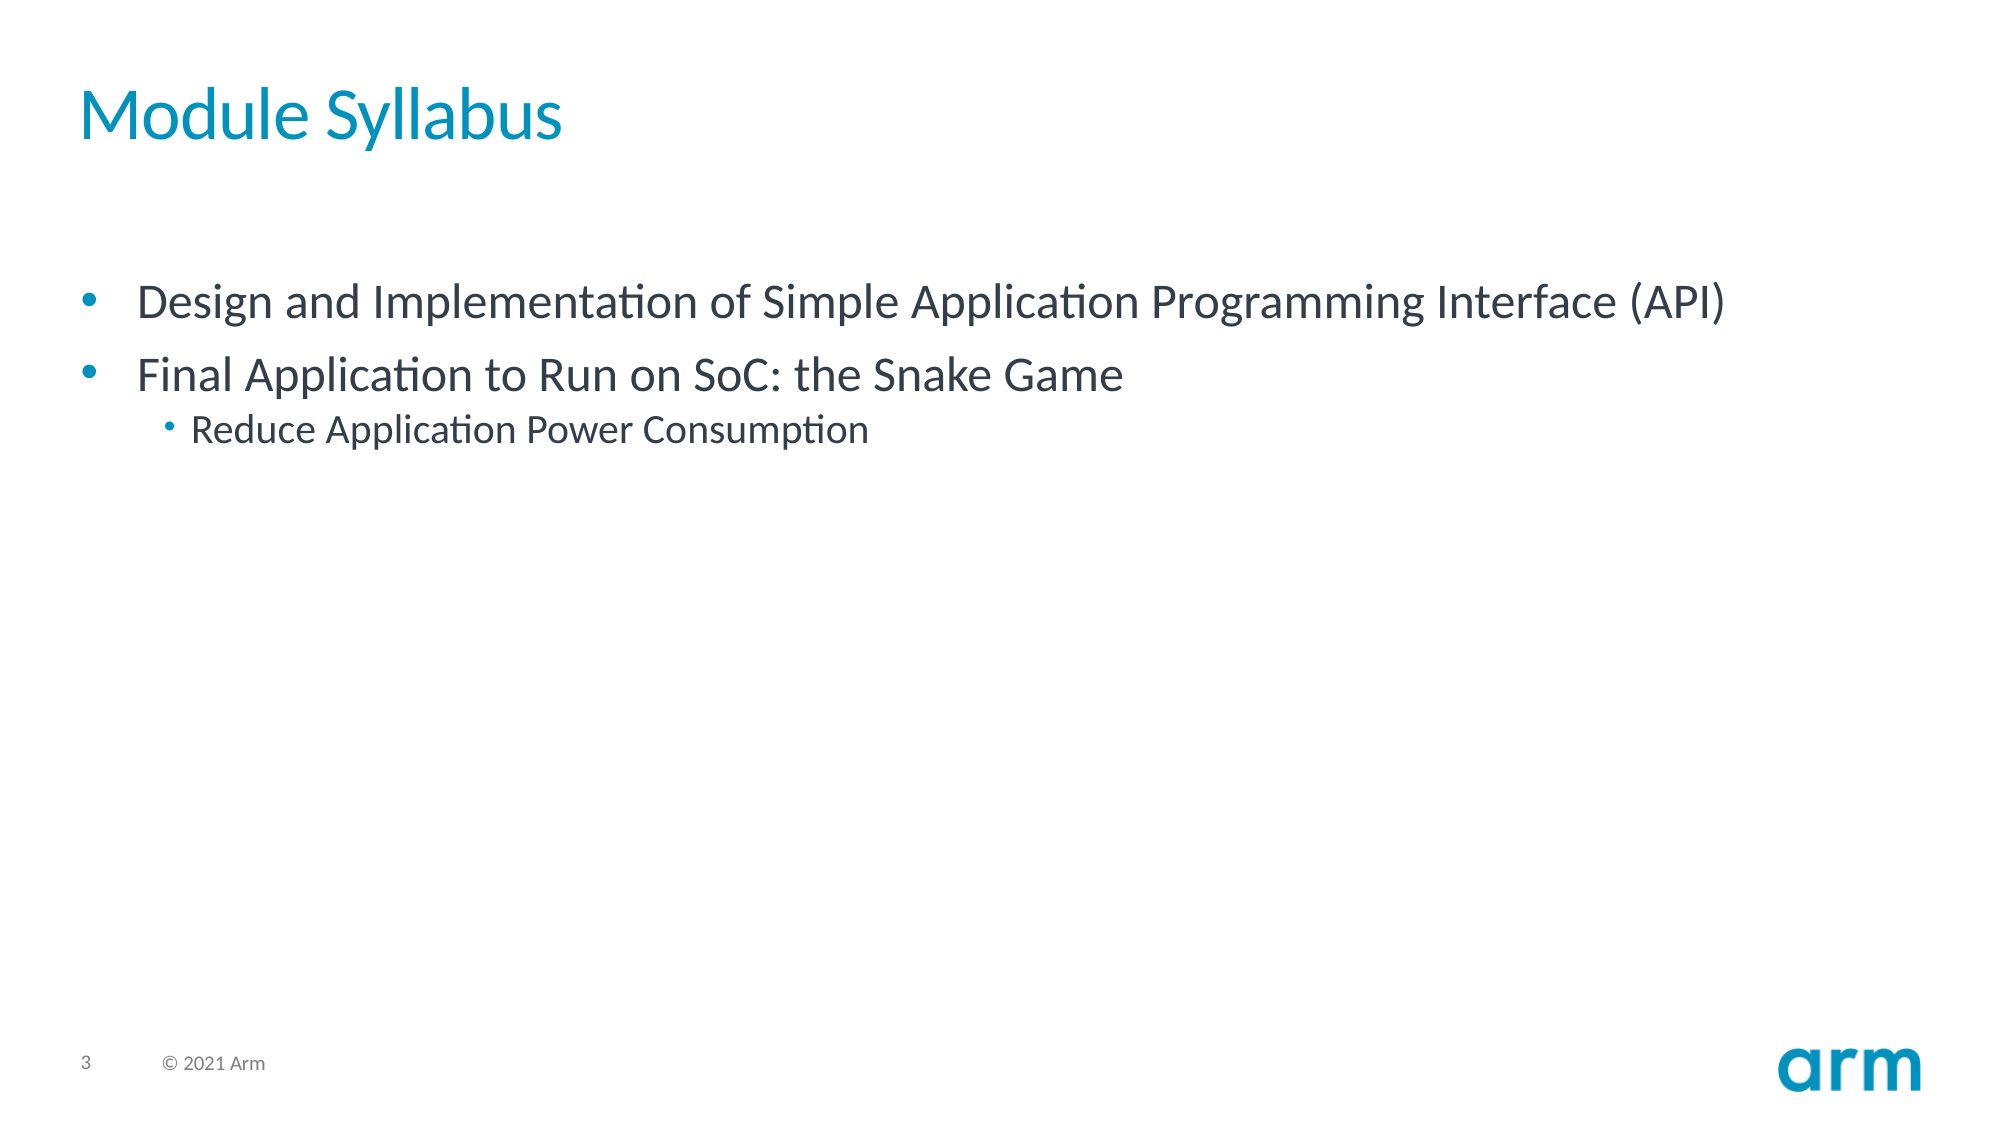

# Module Syllabus
Design and Implementation of Simple Application Programming Interface (API)
Final Application to Run on SoC: the Snake Game
Reduce Application Power Consumption